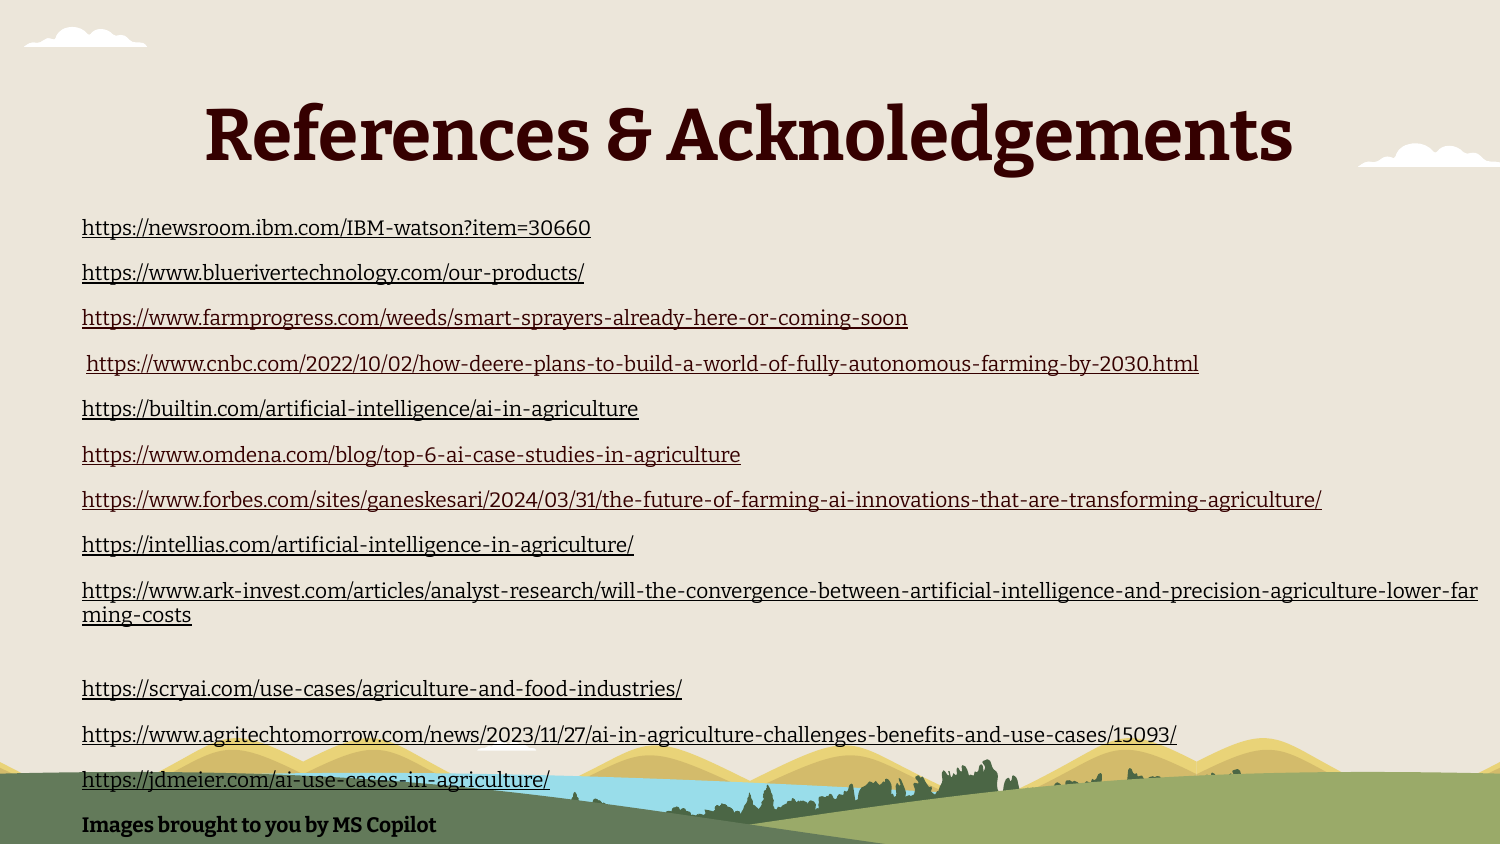

# References & Acknoledgements

https://newsroom.ibm.com/IBM-watson?item=30660
https://www.bluerivertechnology.com/our-products/
https://www.farmprogress.com/weeds/smart-sprayers-already-here-or-coming-soon
 https://www.cnbc.com/2022/10/02/how-deere-plans-to-build-a-world-of-fully-autonomous-farming-by-2030.html
https://builtin.com/artificial-intelligence/ai-in-agriculture
https://www.omdena.com/blog/top-6-ai-case-studies-in-agriculture
https://www.forbes.com/sites/ganeskesari/2024/03/31/the-future-of-farming-ai-innovations-that-are-transforming-agriculture/
https://intellias.com/artificial-intelligence-in-agriculture/
https://www.ark-invest.com/articles/analyst-research/will-the-convergence-between-artificial-intelligence-and-precision-agriculture-lower-farming-costs
https://scryai.com/use-cases/agriculture-and-food-industries/
https://www.agritechtomorrow.com/news/2023/11/27/ai-in-agriculture-challenges-benefits-and-use-cases/15093/
https://jdmeier.com/ai-use-cases-in-agriculture/
Images brought to you by MS Copilot